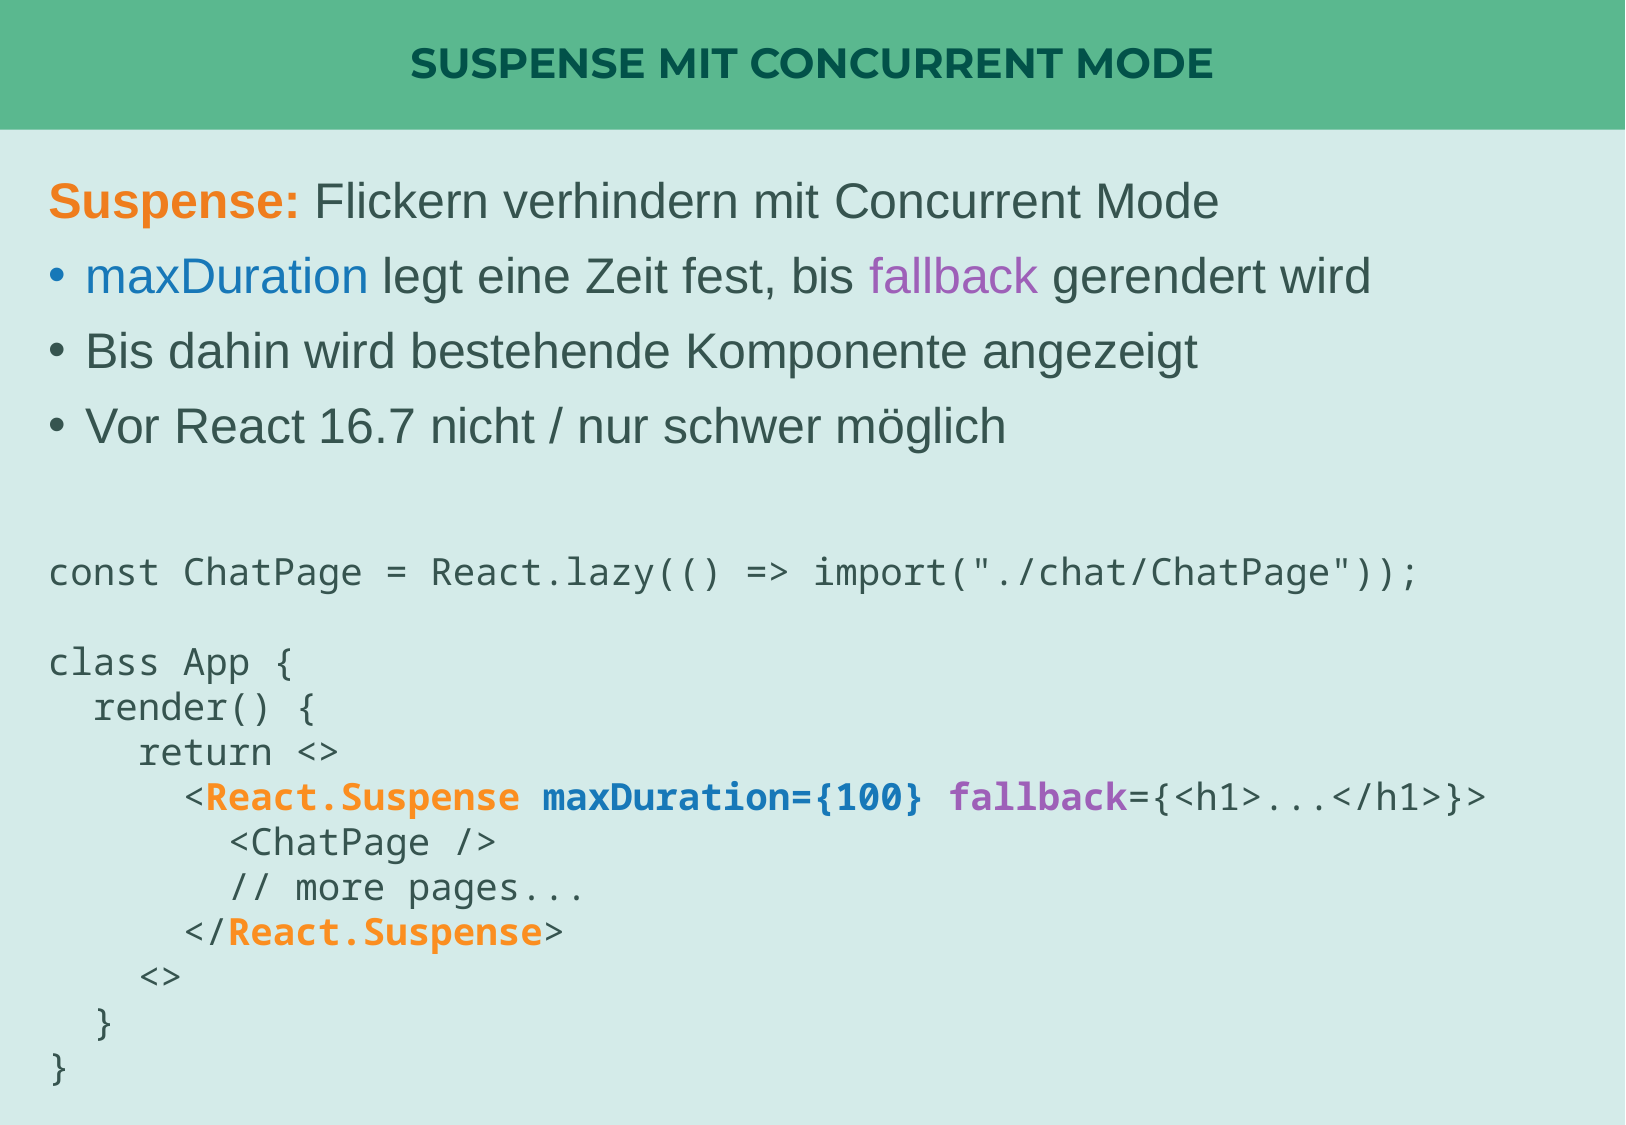

# suspense mit Concurrent Mode
Suspense: Flickern verhindern mit Concurrent Mode
maxDuration legt eine Zeit fest, bis fallback gerendert wird
Bis dahin wird bestehende Komponente angezeigt
Vor React 16.7 nicht / nur schwer möglich

const ChatPage = React.lazy(() => import("./chat/ChatPage"));

class App {
  render() {
    return <>
      <React.Suspense maxDuration={100} fallback={<h1>...</h1>}>
        <ChatPage />
        // more pages...
      </React.Suspense>
    <>
  }
}